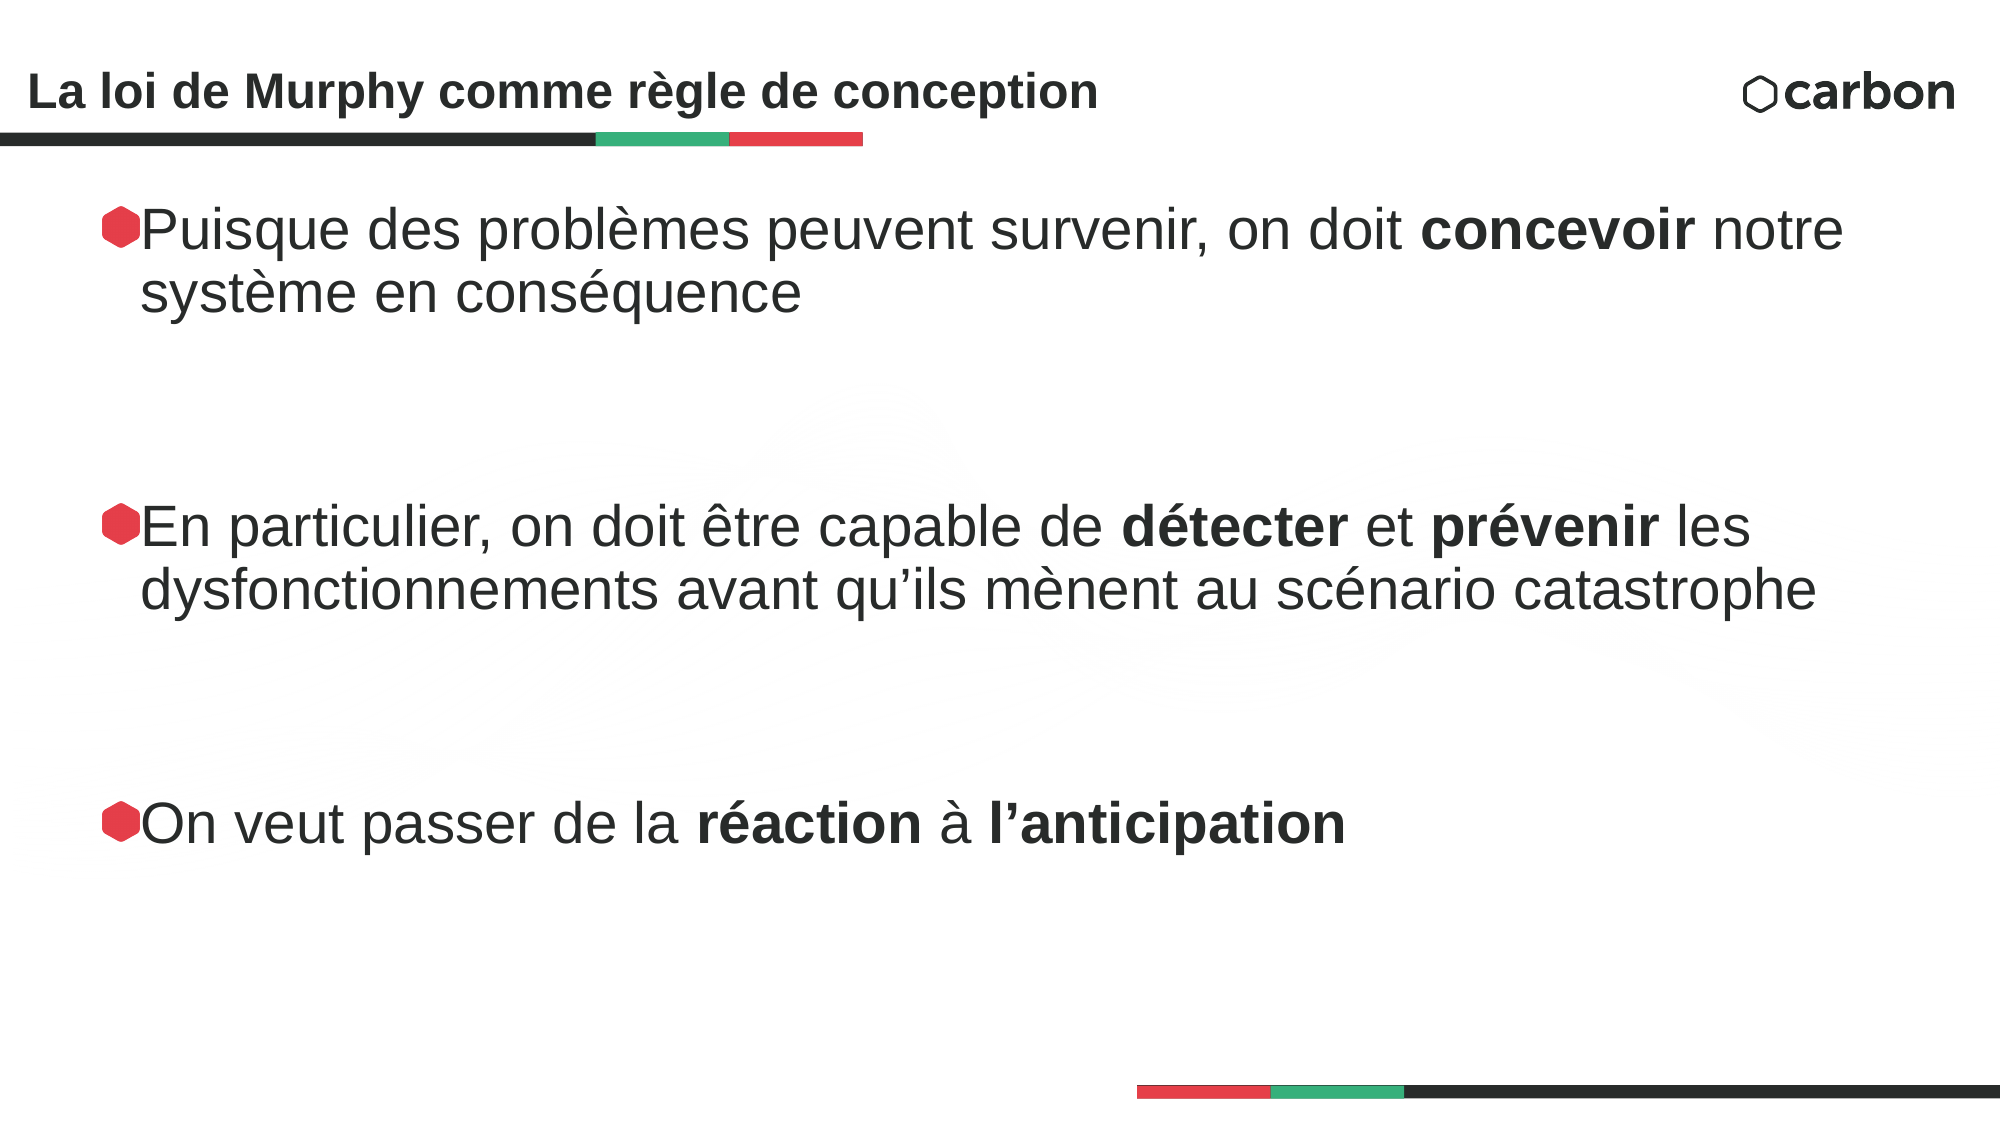

# La loi de Murphy comme règle de conception
Puisque des problèmes peuvent survenir, on doit concevoir notre système en conséquence

En particulier, on doit être capable de détecter et prévenir les dysfonctionnements avant qu’ils mènent au scénario catastrophe

On veut passer de la réaction à l’anticipation